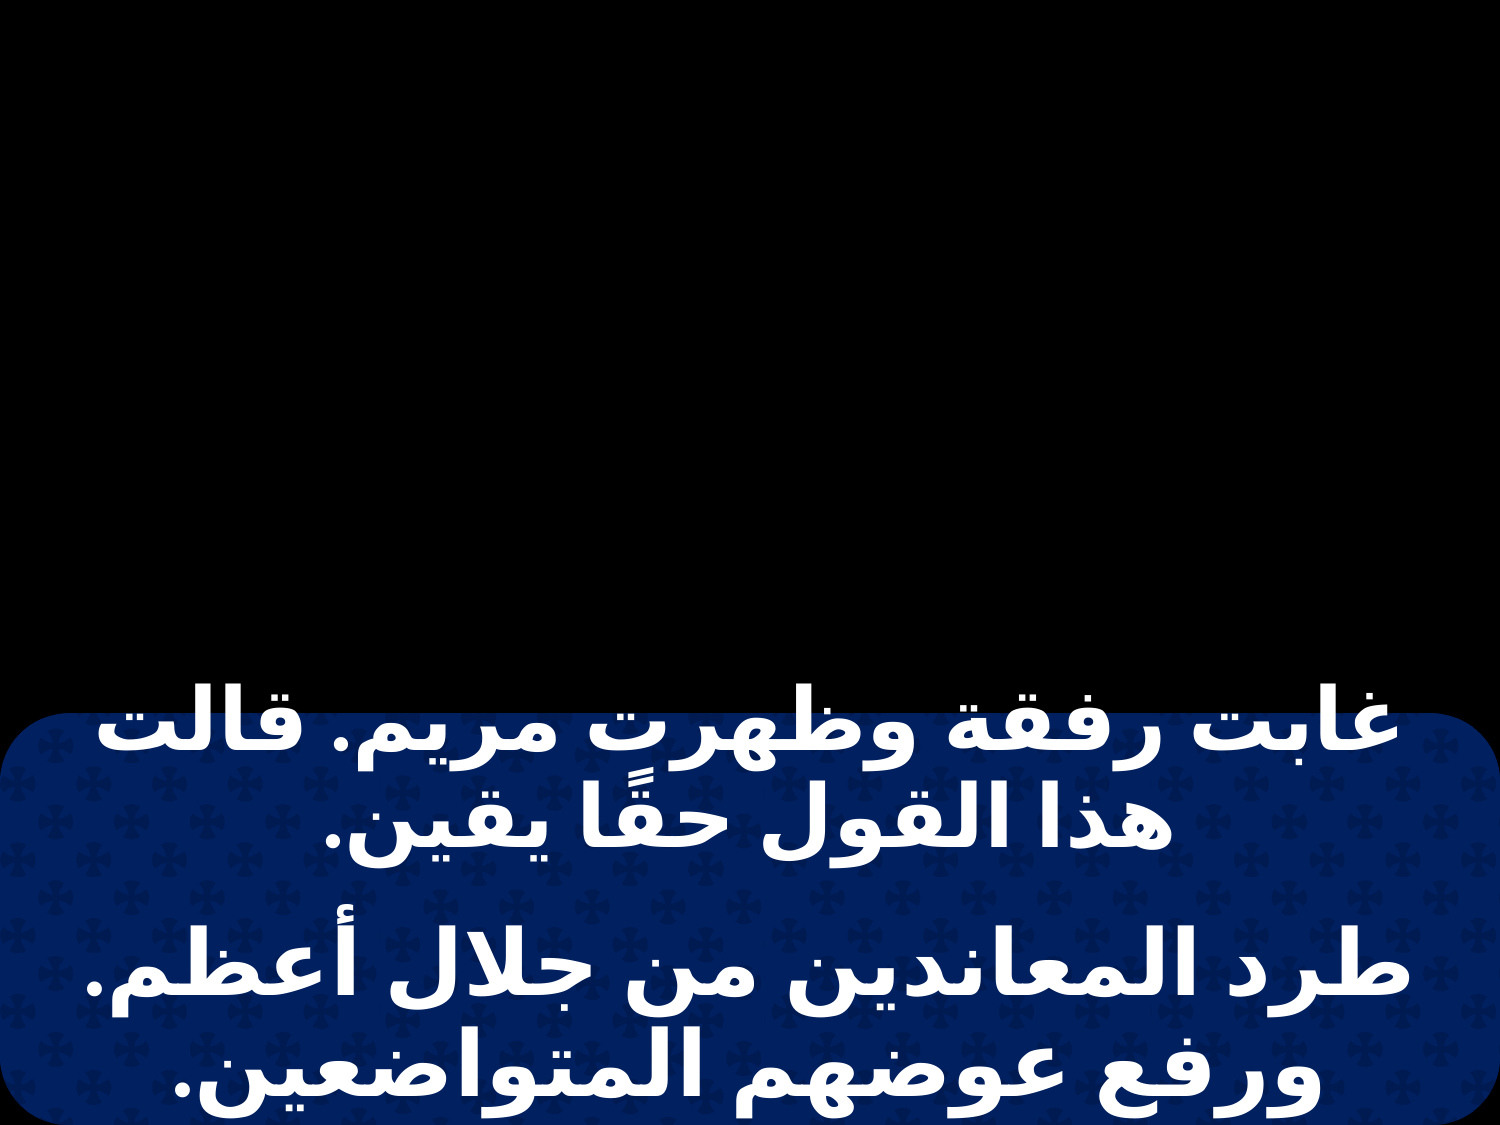

| غابت رفقة وظهرت مريم. قالت هذا القول حقًا يقين. |
| --- |
|  |
| طرد المعاندين من جلال أعظم. ورفع عوضهم المتواضعين. |